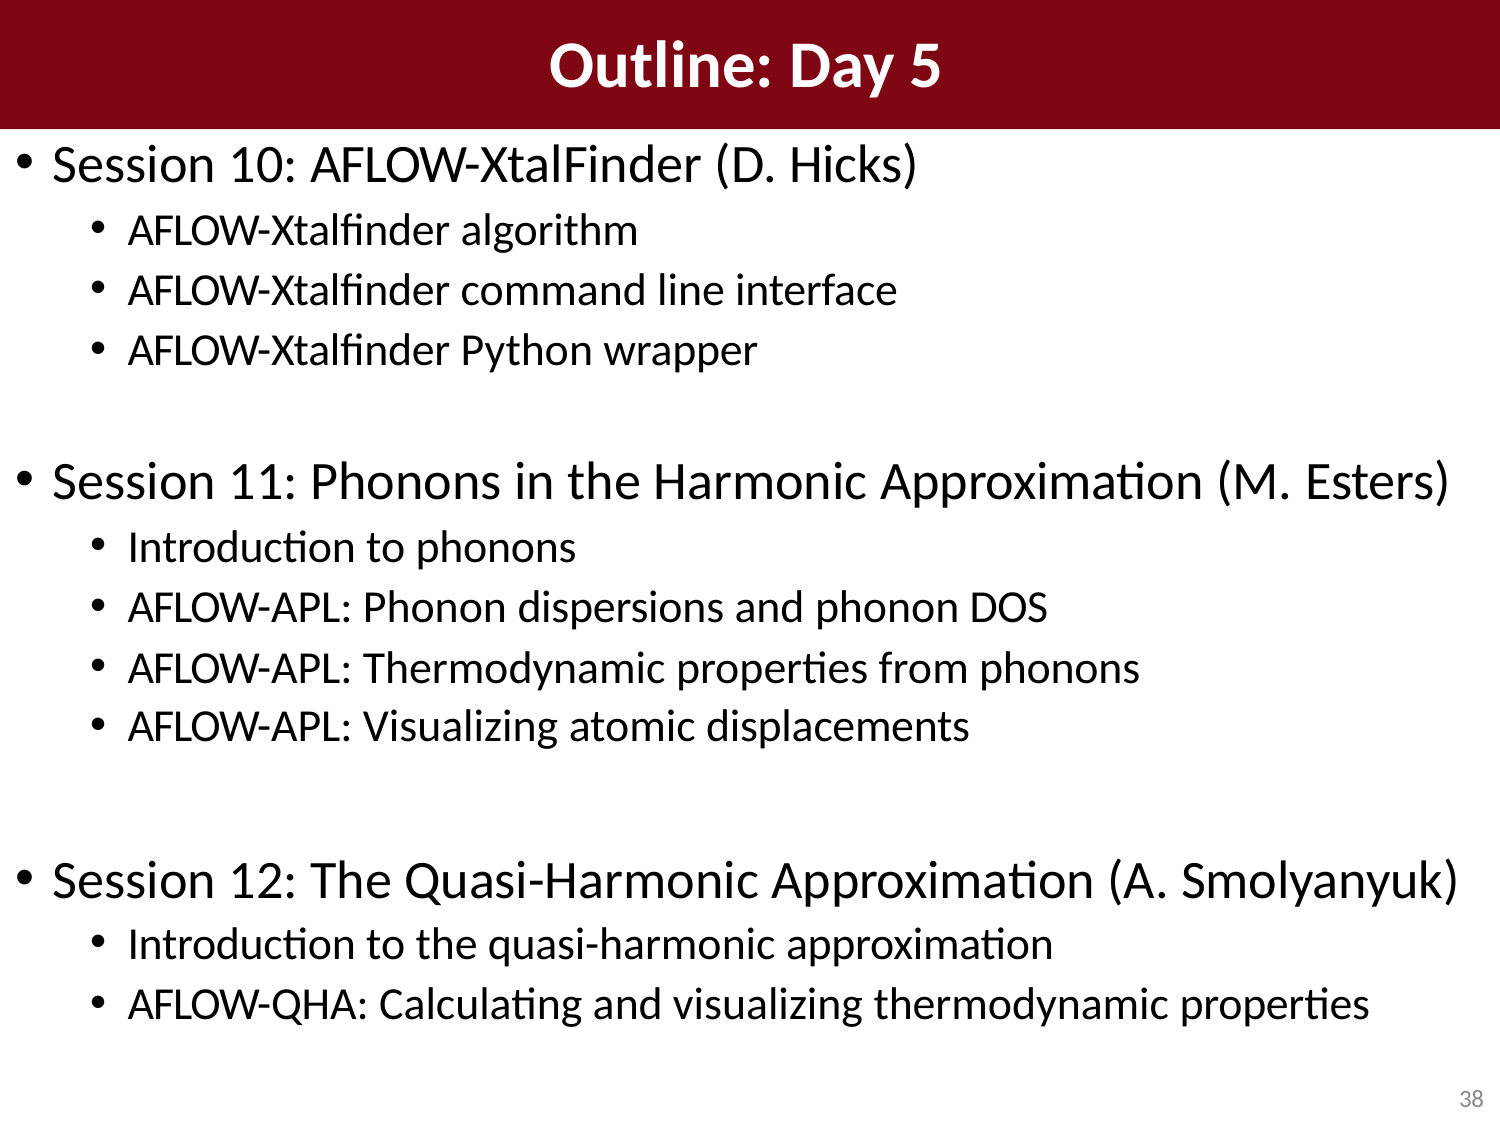

# Outline: Day 5
Session 10: AFLOW-XtalFinder (D. Hicks)
AFLOW-Xtalfinder algorithm
AFLOW-Xtalfinder command line interface
AFLOW-Xtalfinder Python wrapper

Session 11: Phonons in the Harmonic Approximation (M. Esters)
Introduction to phonons
AFLOW-APL: Phonon dispersions and phonon DOS
AFLOW-APL: Thermodynamic properties from phonons
AFLOW-APL: Visualizing atomic displacements

Session 12: The Quasi-Harmonic Approximation (A. Smolyanyuk)
Introduction to the quasi-harmonic approximation
AFLOW-QHA: Calculating and visualizing thermodynamic properties
38